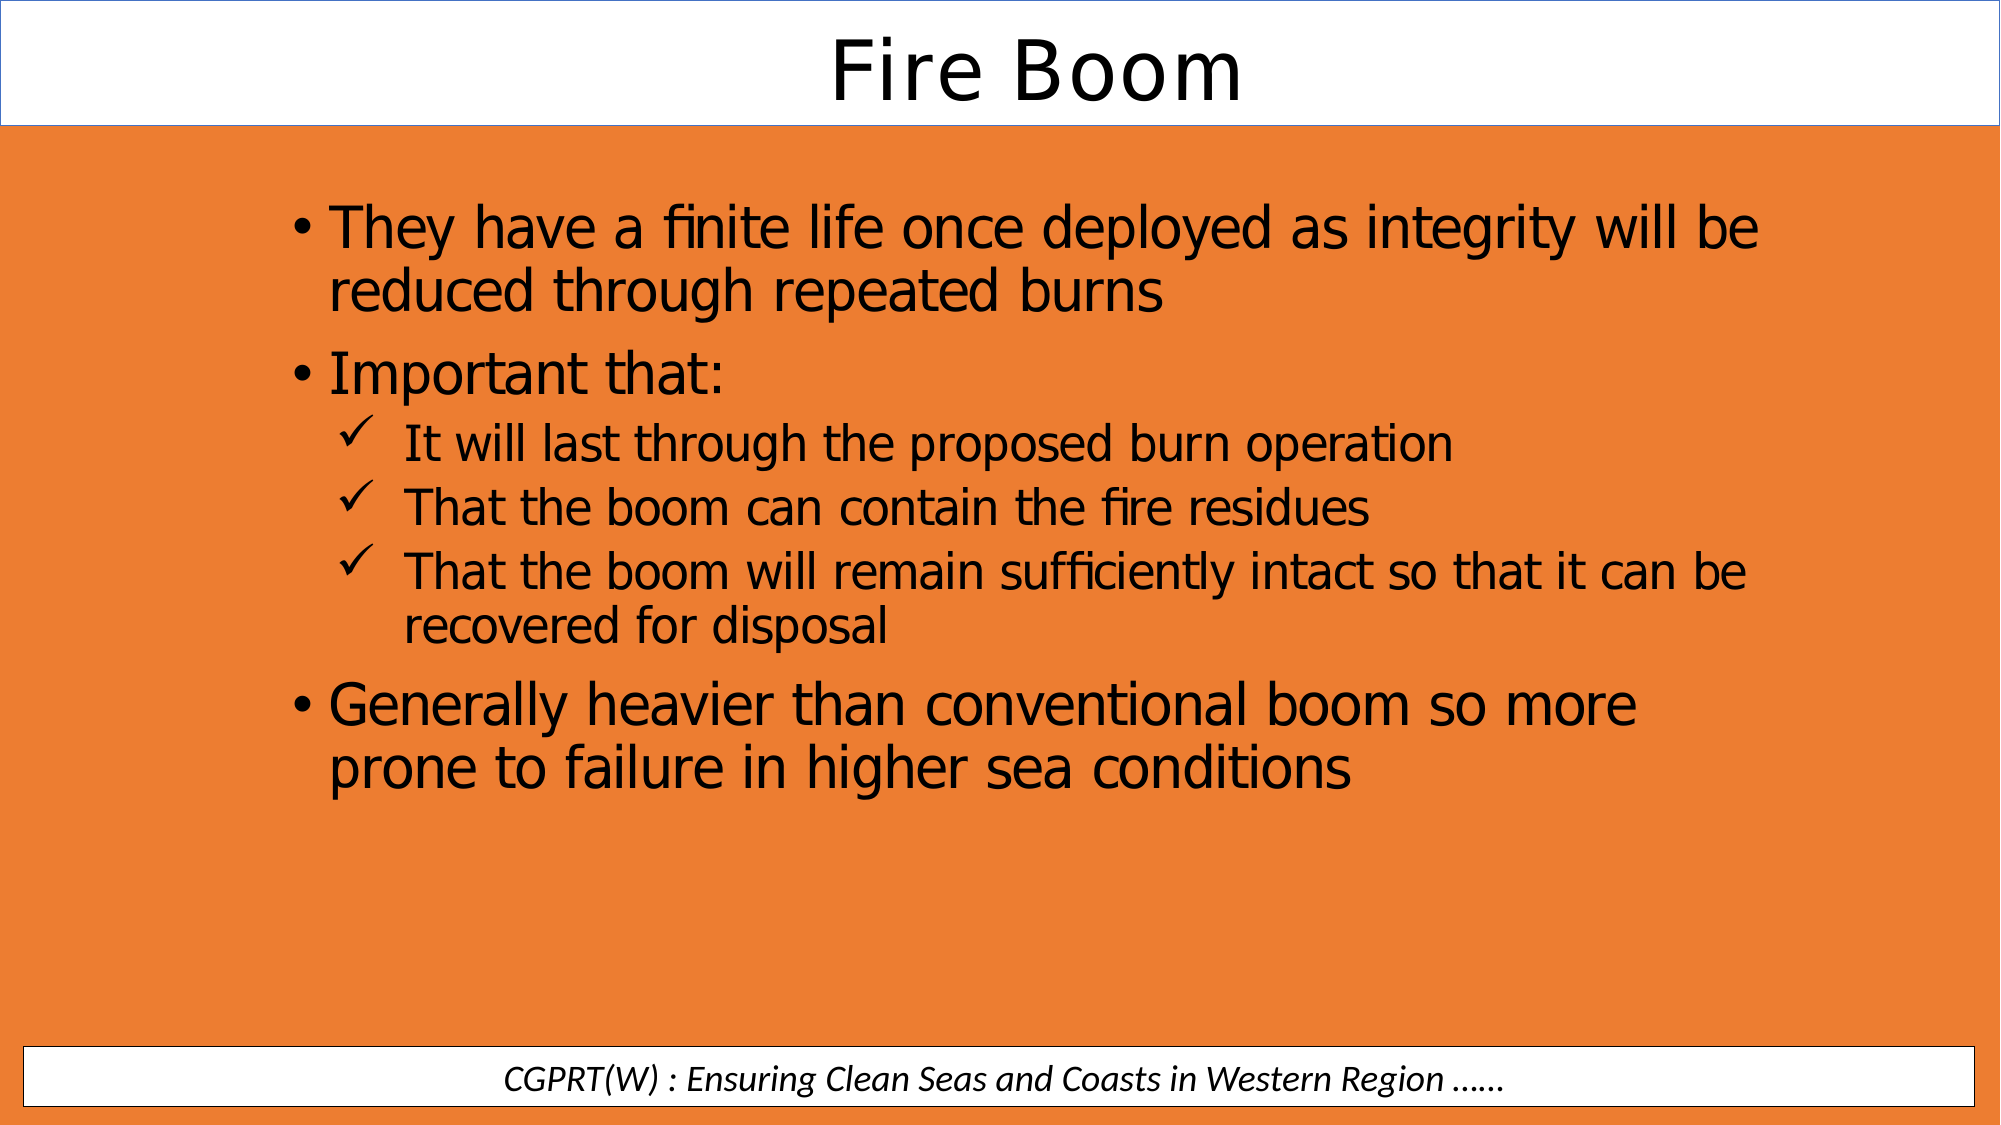

Fire Boom
They have a finite life once deployed as integrity will be reduced through repeated burns
Important that:
It will last through the proposed burn operation
That the boom can contain the fire residues
That the boom will remain sufficiently intact so that it can be recovered for disposal
Generally heavier than conventional boom so more prone to failure in higher sea conditions

 CGPRT(W) : Ensuring Clean Seas and Coasts in Western Region ……